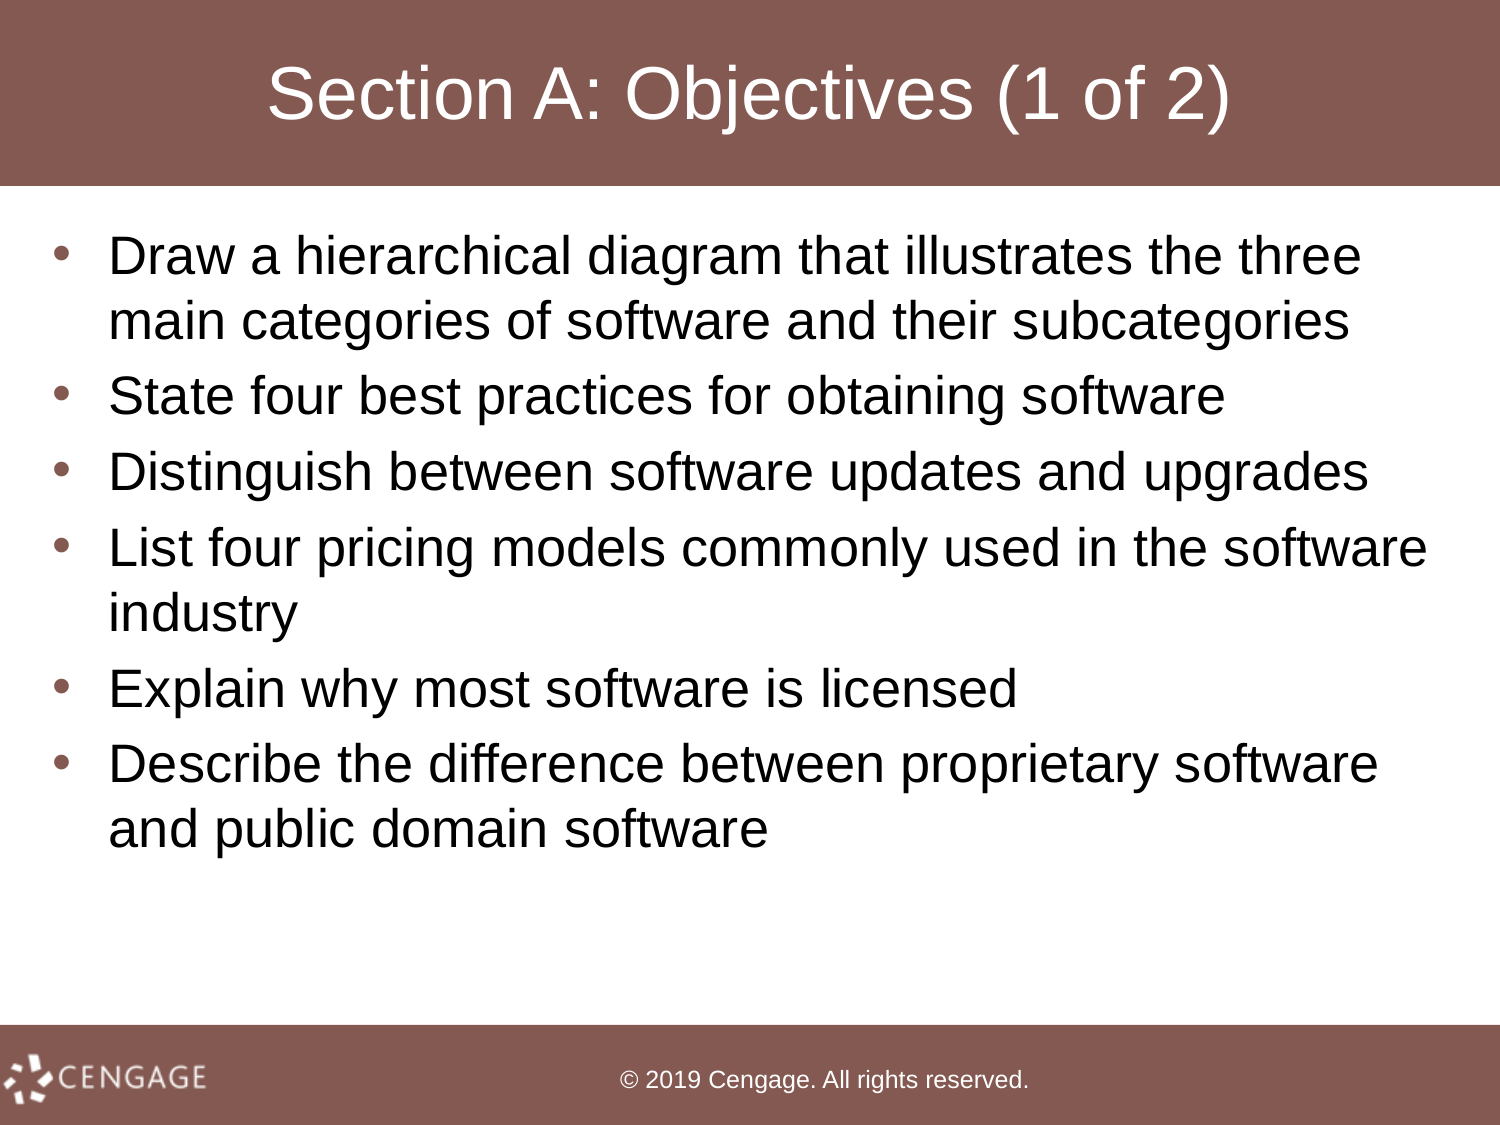

# Section A: Objectives (1 of 2)
Draw a hierarchical diagram that illustrates the three main categories of software and their subcategories
State four best practices for obtaining software
Distinguish between software updates and upgrades
List four pricing models commonly used in the software industry
Explain why most software is licensed
Describe the difference between proprietary software and public domain software